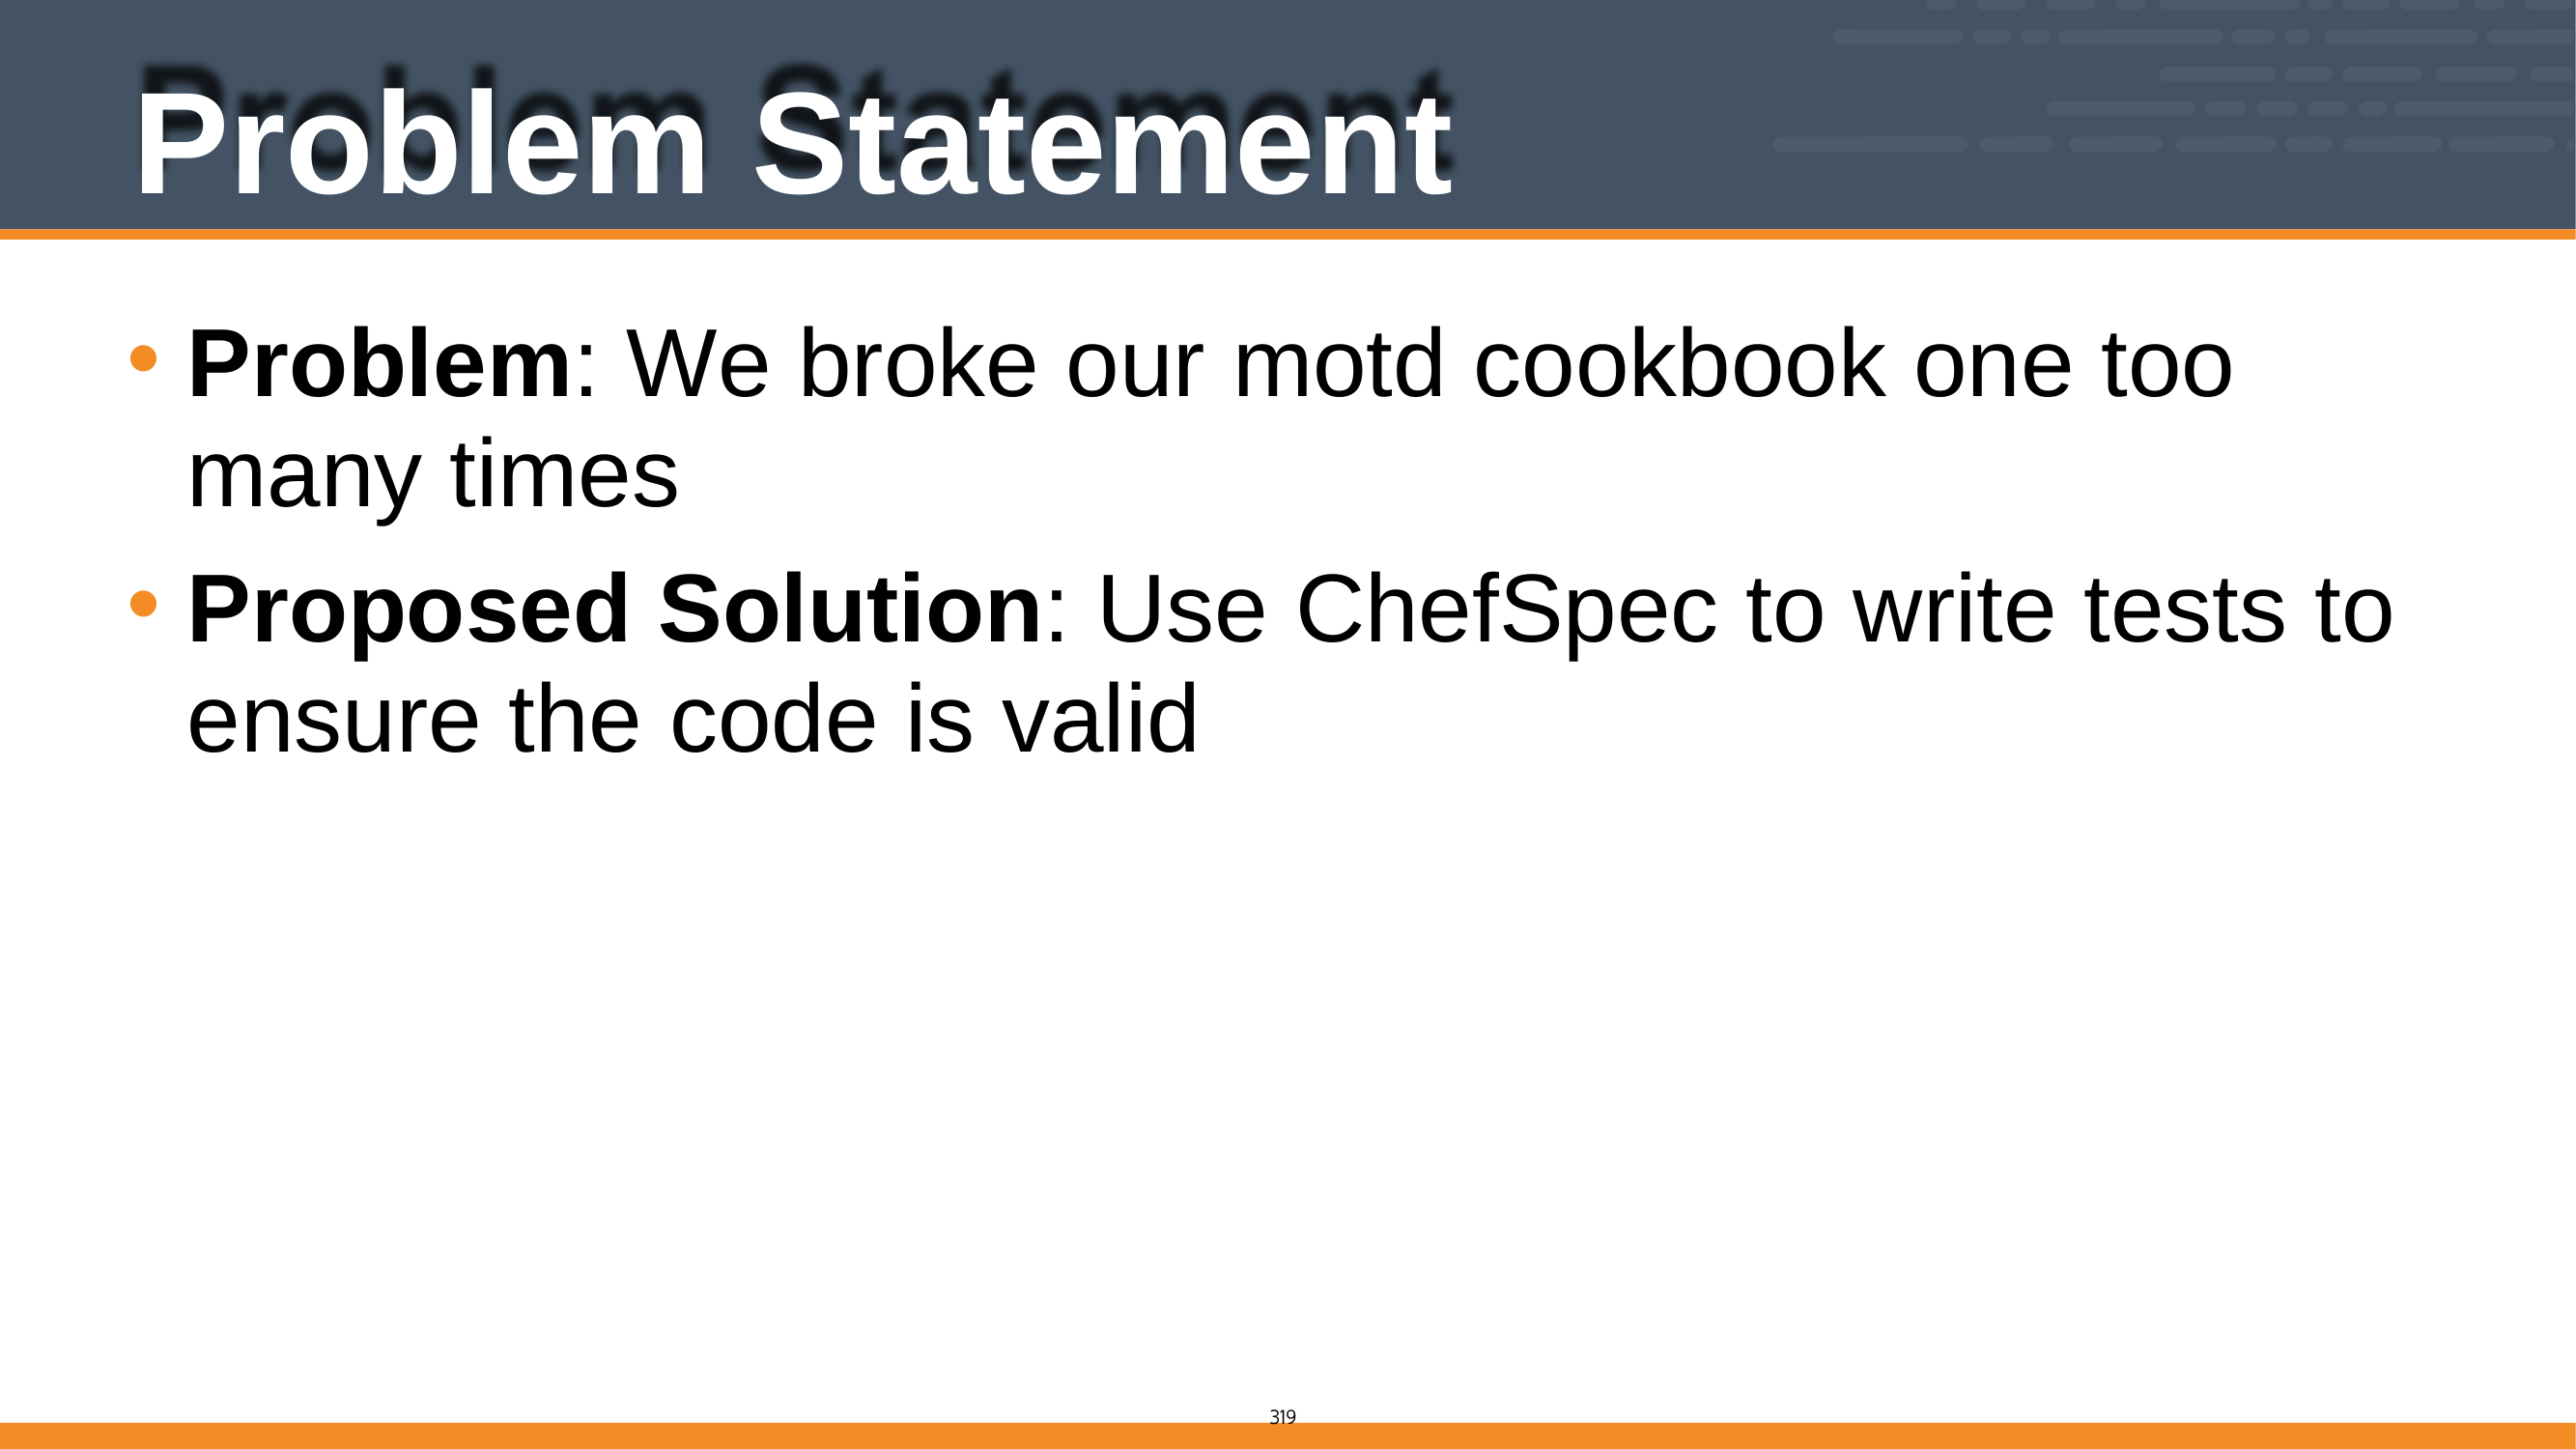

# Problem Statement

Problem: We broke our motd cookbook one too many times
Proposed Solution: Use ChefSpec to write tests to ensure the code is valid
319